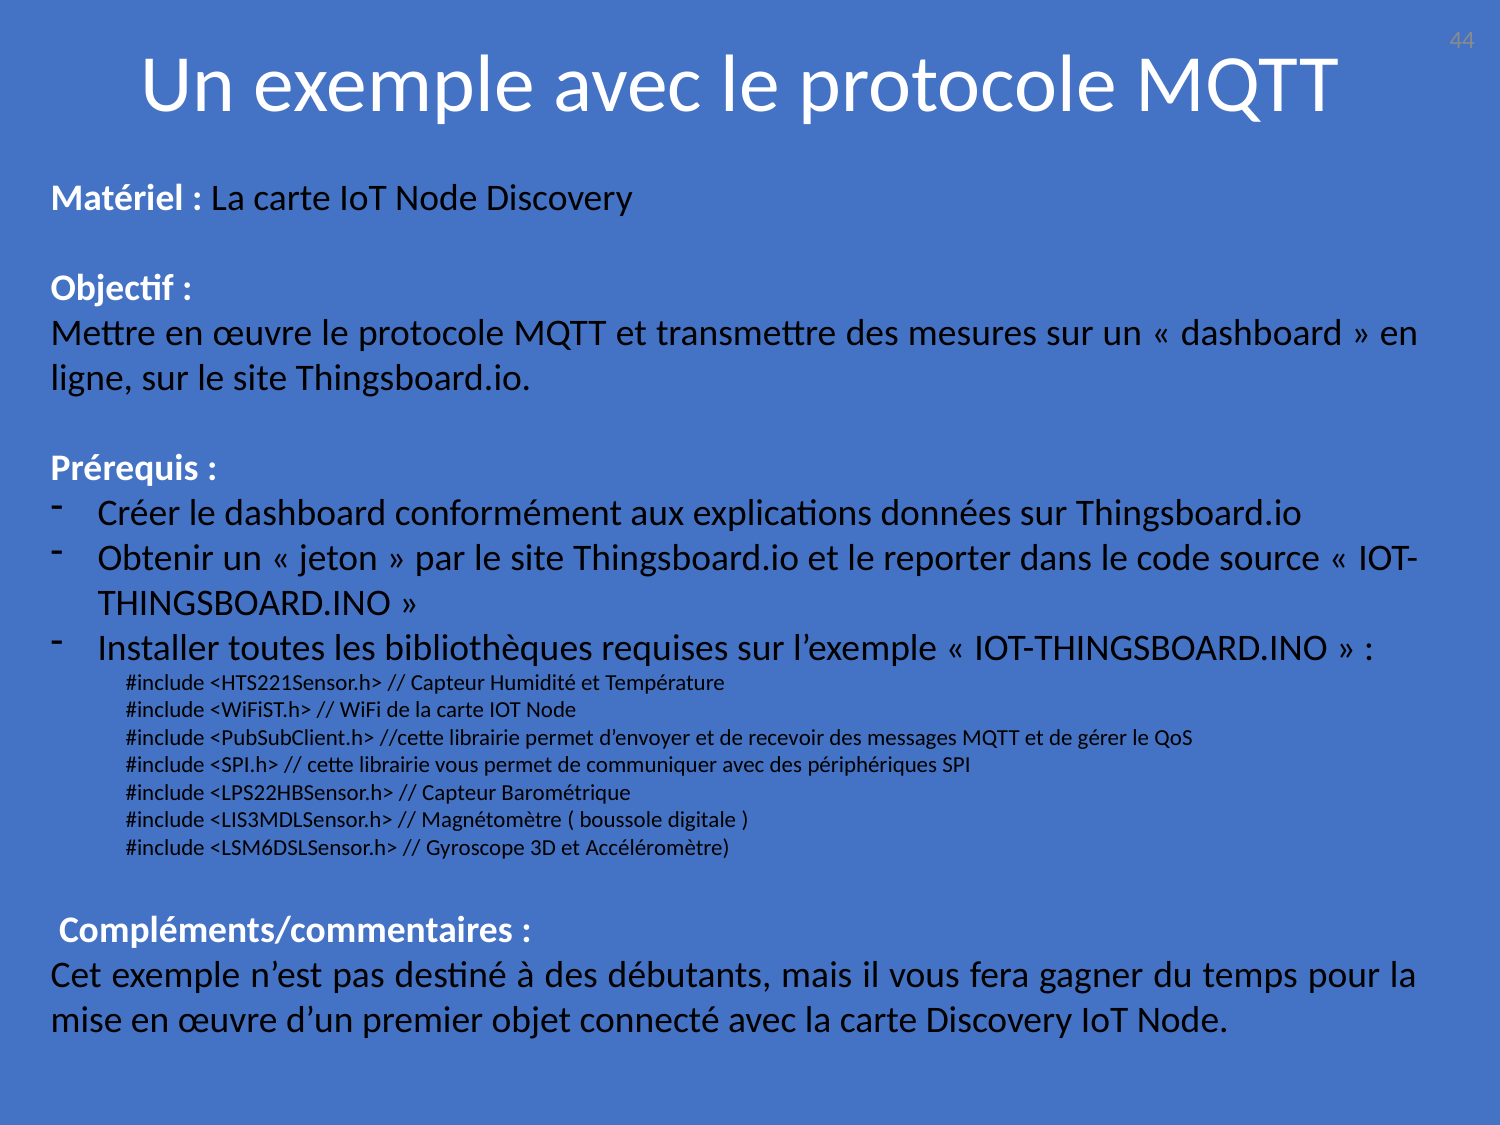

44
# Un exemple avec le protocole MQTT
Matériel : La carte IoT Node Discovery

Objectif :
Mettre en œuvre le protocole MQTT et transmettre des mesures sur un « dashboard » en ligne, sur le site Thingsboard.io.

Prérequis :
Créer le dashboard conformément aux explications données sur Thingsboard.io
Obtenir un « jeton » par le site Thingsboard.io et le reporter dans le code source « IOT-THINGSBOARD.INO »
Installer toutes les bibliothèques requises sur l’exemple « IOT-THINGSBOARD.INO » :
#include <HTS221Sensor.h> // Capteur Humidité et Température
#include <WiFiST.h> // WiFi de la carte IOT Node
#include <PubSubClient.h> //cette librairie permet d’envoyer et de recevoir des messages MQTT et de gérer le QoS
#include <SPI.h> // cette librairie vous permet de communiquer avec des périphériques SPI
#include <LPS22HBSensor.h> // Capteur Barométrique
#include <LIS3MDLSensor.h> // Magnétomètre ( boussole digitale )
#include <LSM6DSLSensor.h> // Gyroscope 3D et Accéléromètre)

 Compléments/commentaires :
Cet exemple n’est pas destiné à des débutants, mais il vous fera gagner du temps pour la mise en œuvre d’un premier objet connecté avec la carte Discovery IoT Node.